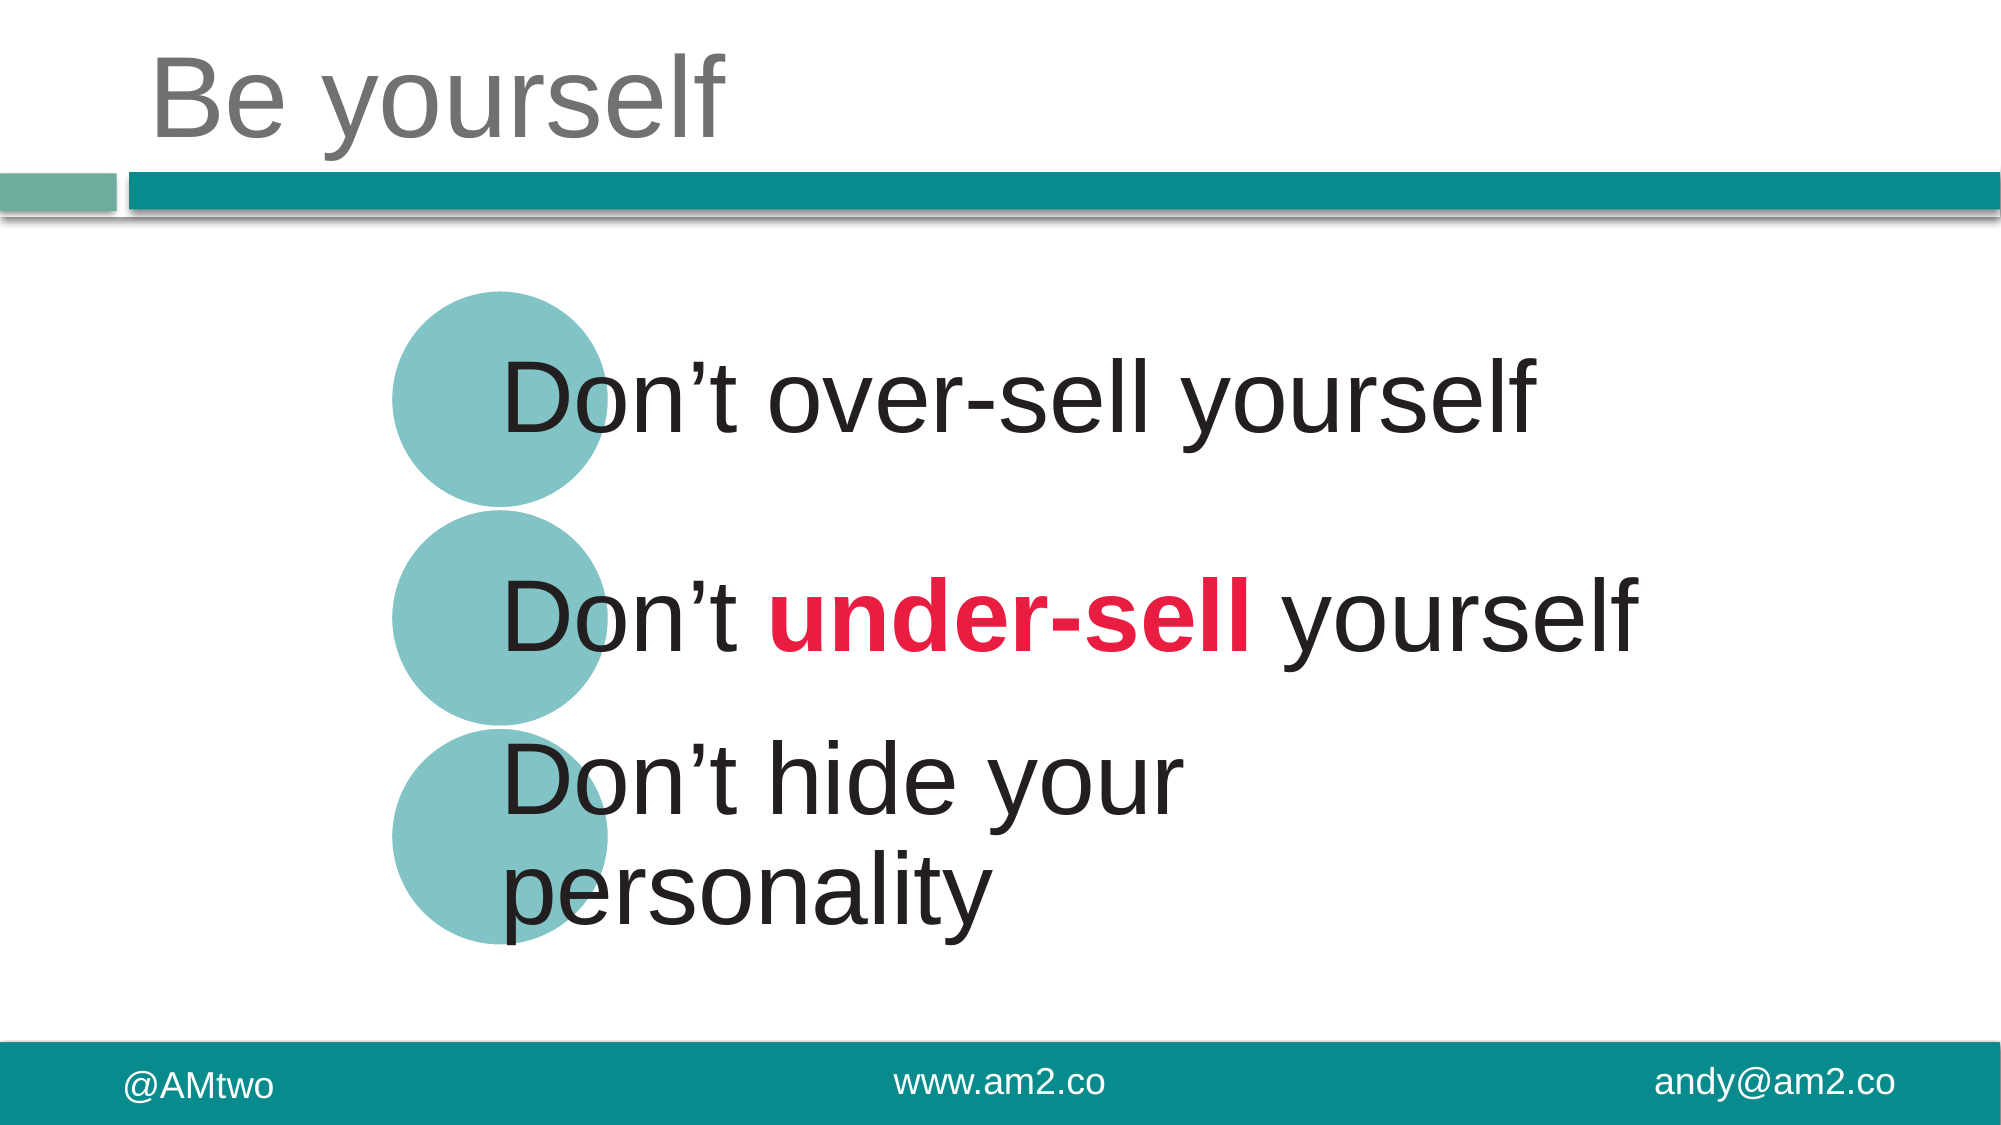

# Be yourself
Don’t over-sell yourself
Don’t under-sell yourself
Don’t hide your personality